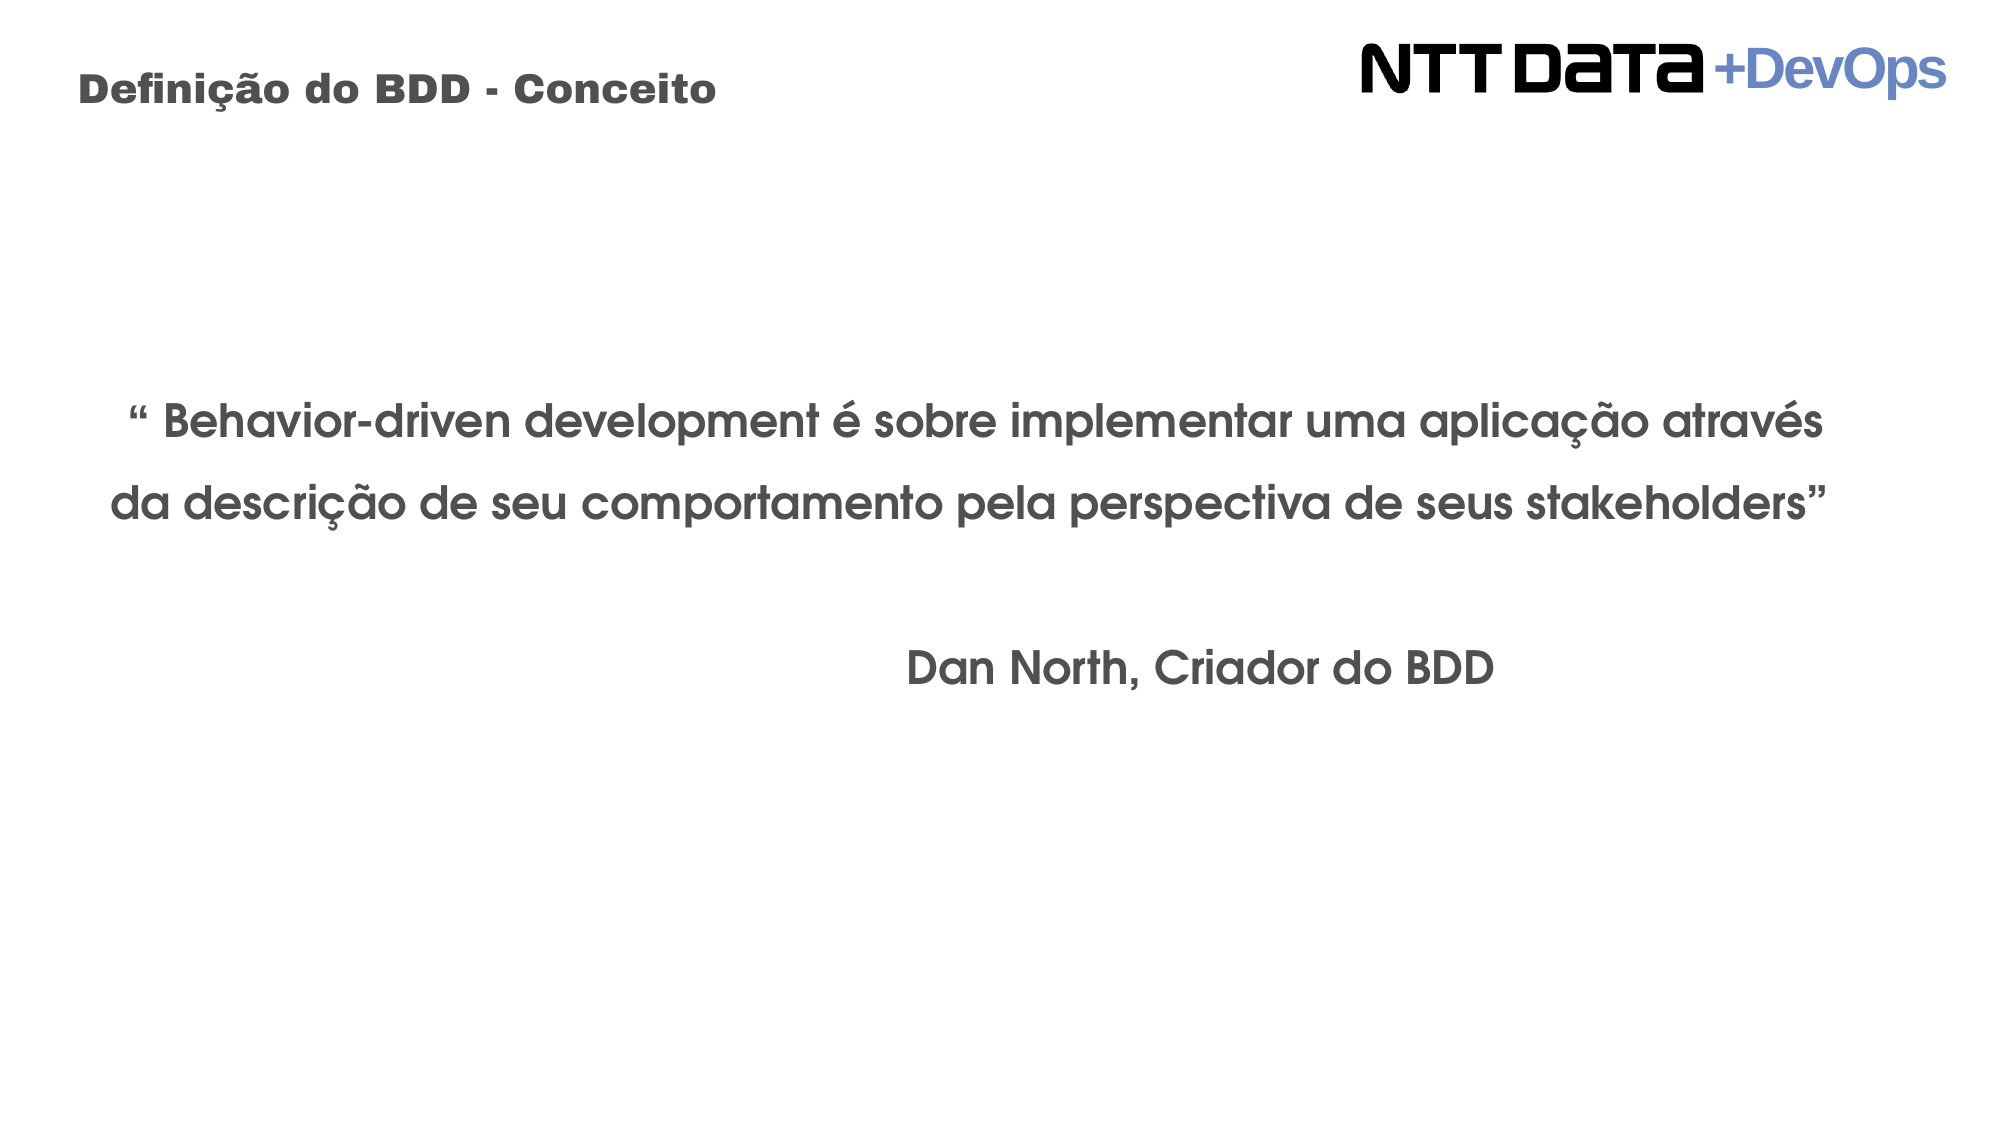

Definição do BDD - Conceito
“ Behavior-driven development é sobre implementar uma aplicação através da descrição de seu comportamento pela perspectiva de seus stakeholders”

			Dan North, Criador do BDD